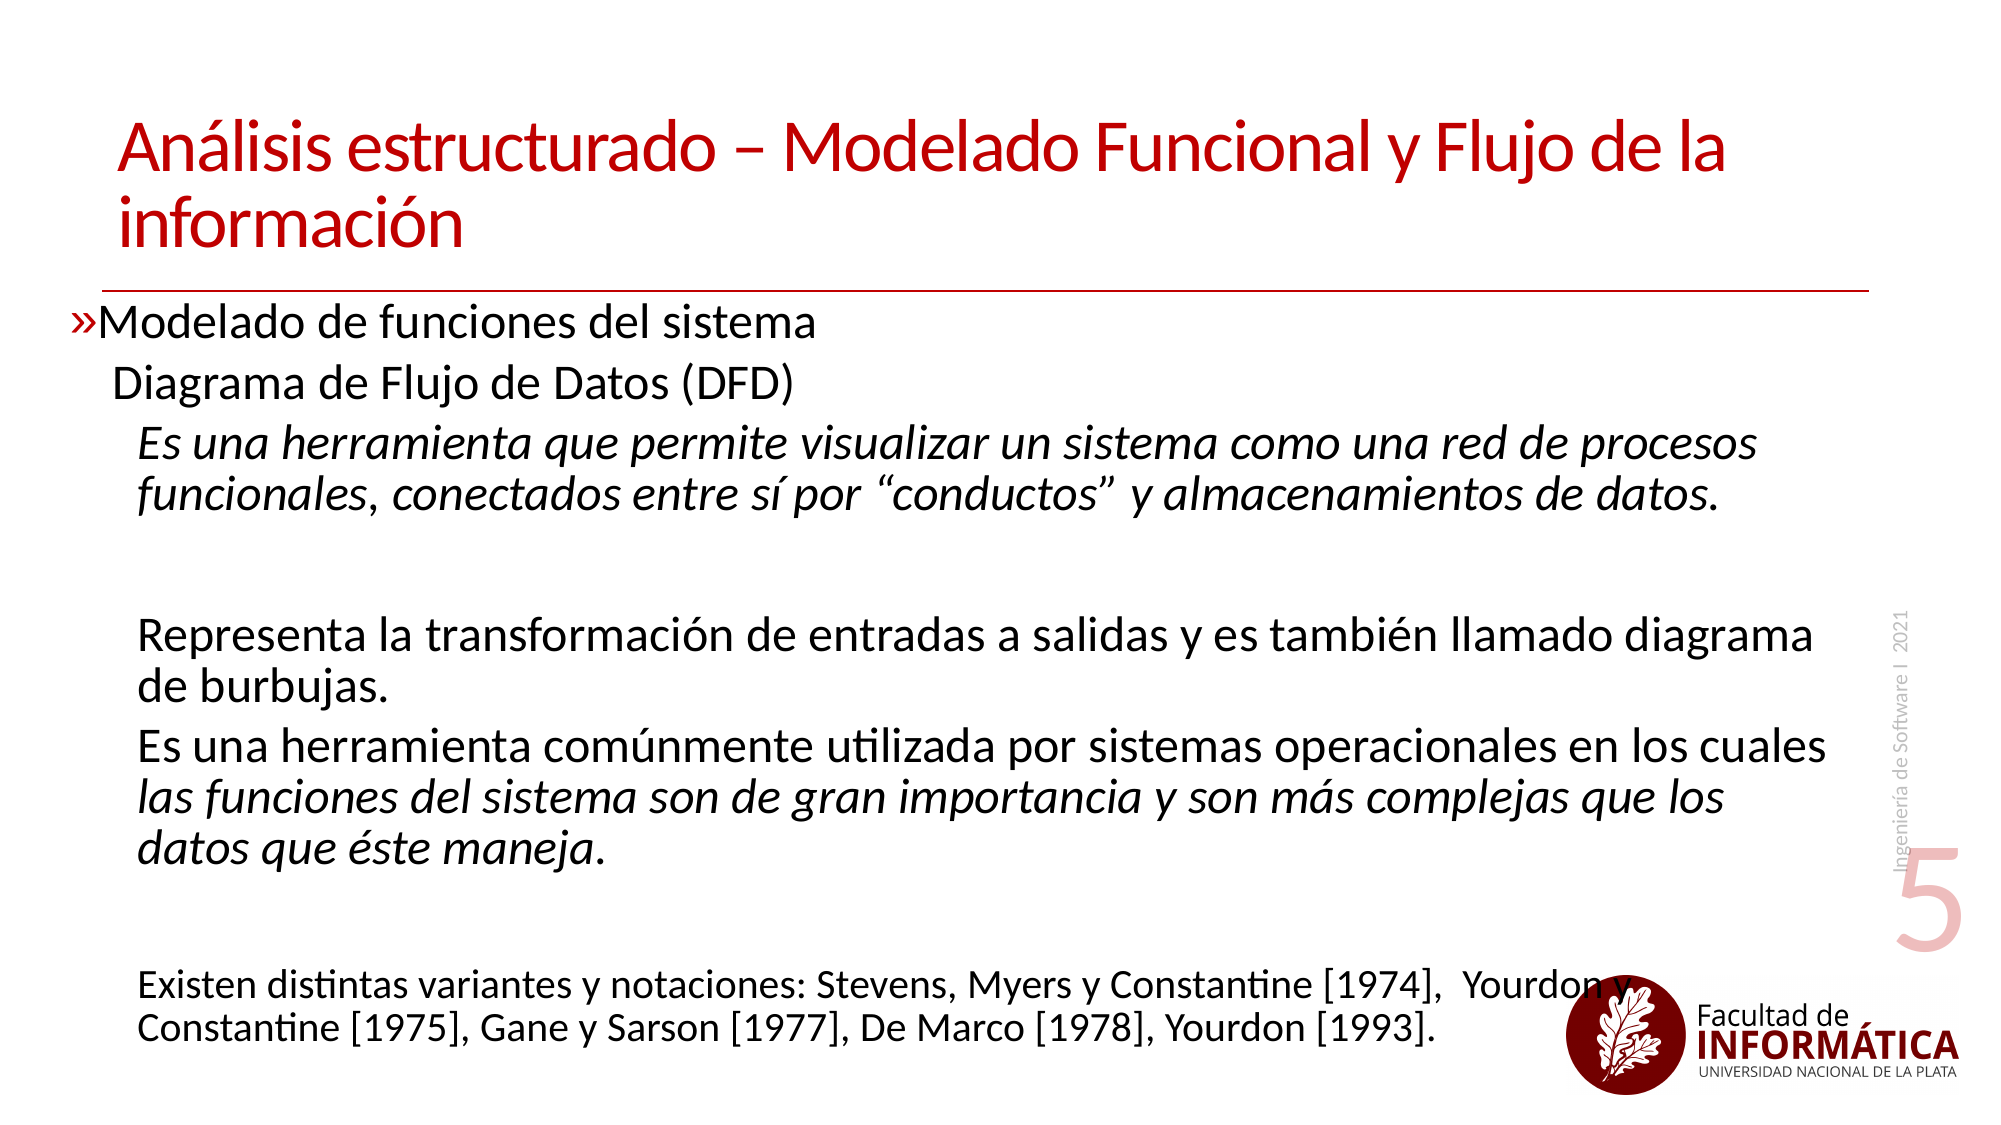

# Análisis estructurado – Modelado Funcional y Flujo de la información
Modelado de funciones del sistema
Diagrama de Flujo de Datos (DFD)
Es una herramienta que permite visualizar un sistema como una red de procesos funcionales, conectados entre sí por “conductos” y almacenamientos de datos.

Representa la transformación de entradas a salidas y es también llamado diagrama de burbujas.
Es una herramienta comúnmente utilizada por sistemas operacionales en los cuales las funciones del sistema son de gran importancia y son más complejas que los datos que éste maneja.

Existen distintas variantes y notaciones: Stevens, Myers y Constantine [1974],  Yourdon y Constantine [1975], Gane y Sarson [1977], De Marco [1978], Yourdon [1993].

Ingeniería de Software I  2021
5